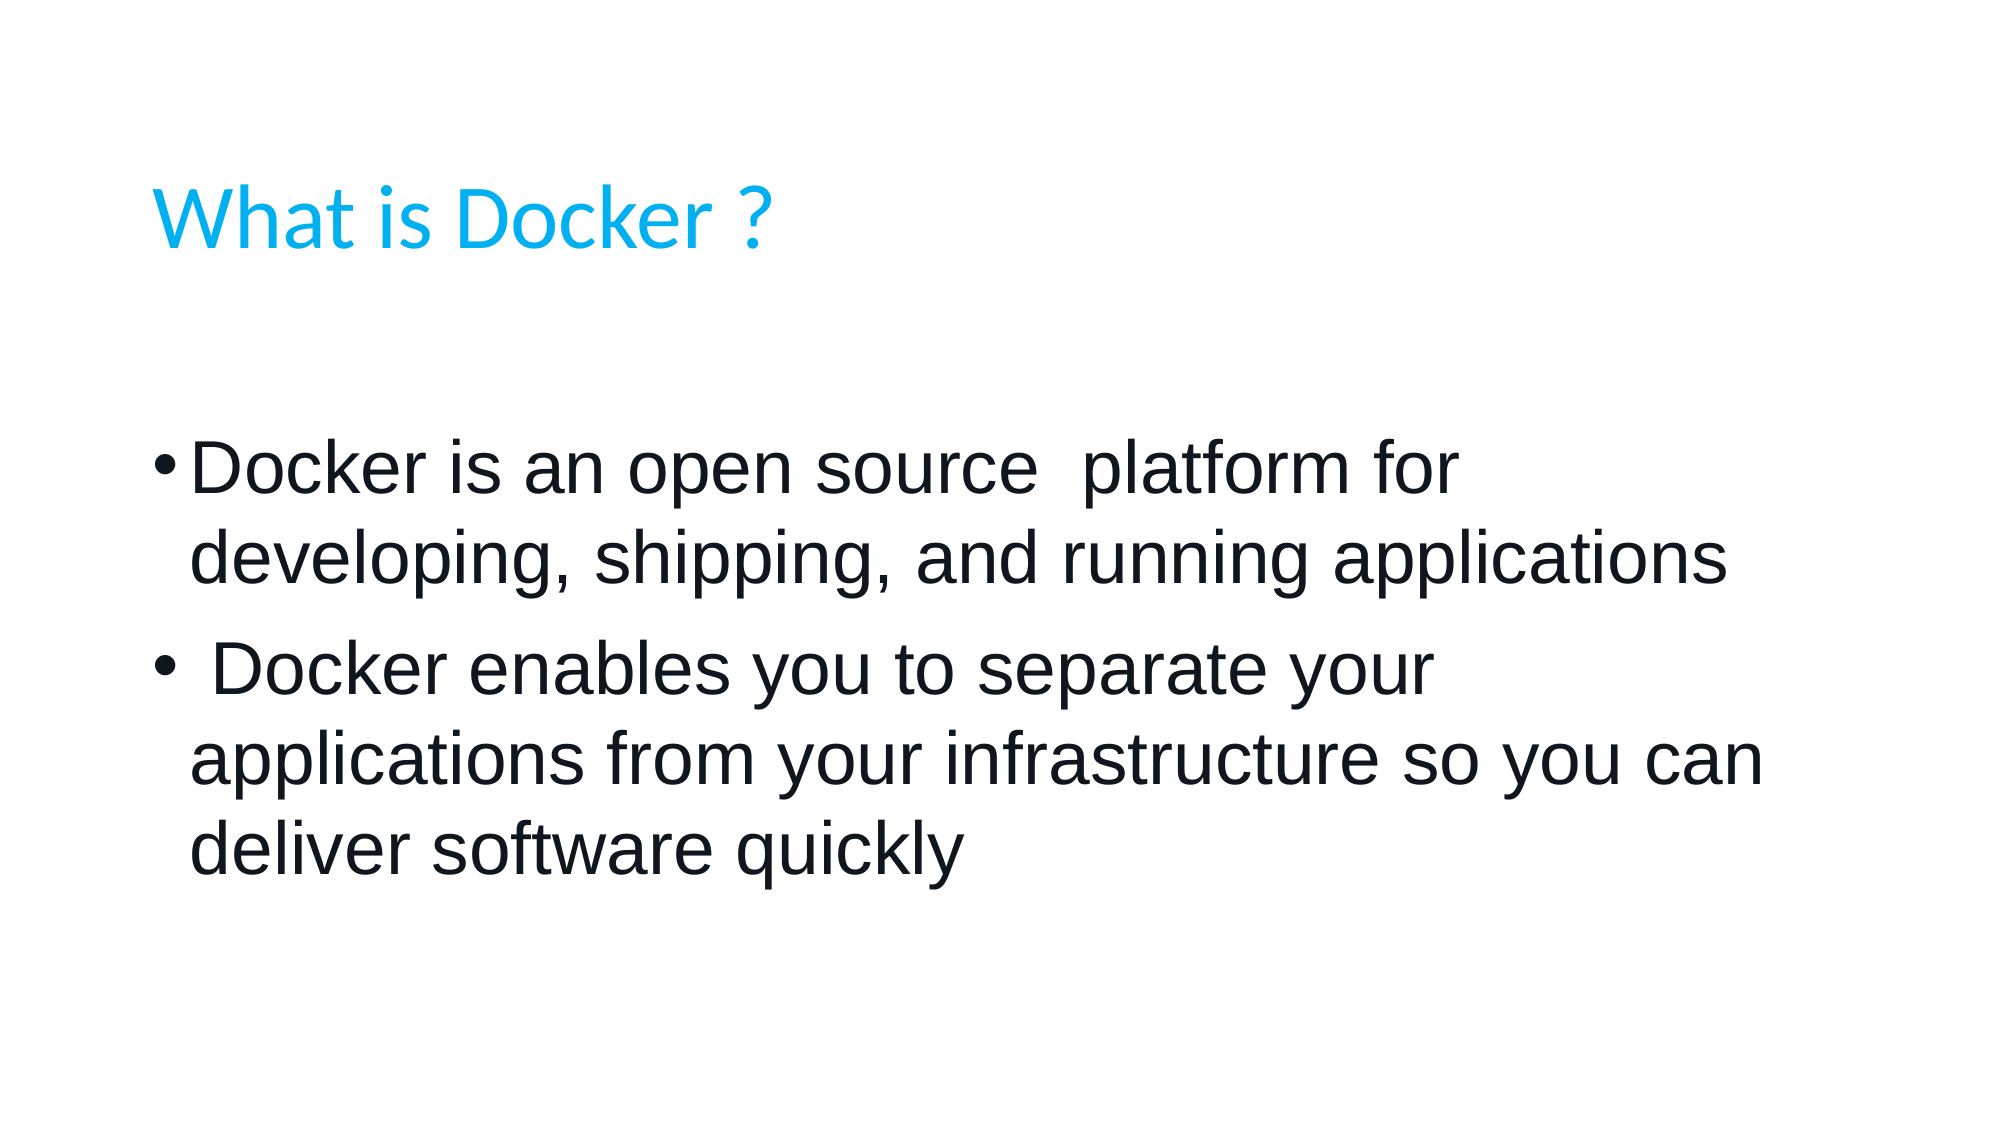

# What is Docker ?
Docker is an open source  platform for developing, shipping, and running applications
 Docker enables you to separate your applications from your infrastructure so you can deliver software quickly